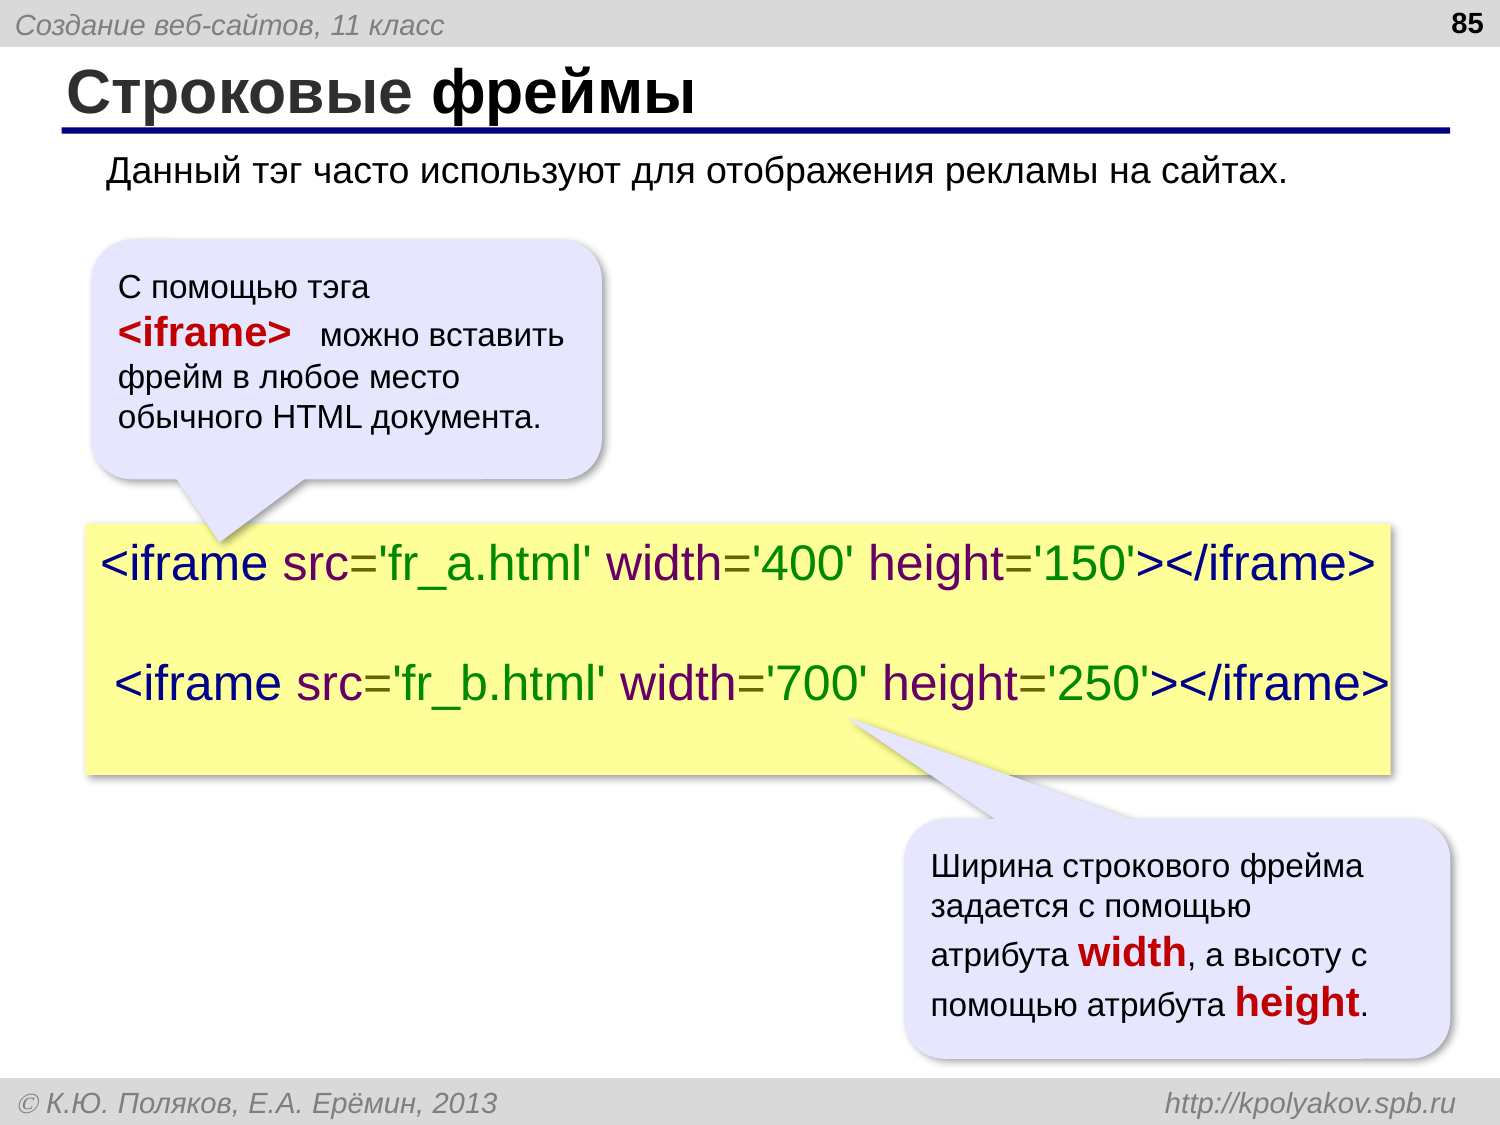

85
# Строковые фреймы
Данный тэг часто используют для отображения рекламы на сайтах.
С помощью тэга   <iframe>   можно вставить фрейм в любое место обычного HTML документа.
<iframe src='fr_a.html' width='400' height='150'></iframe>

 <iframe src='fr_b.html' width='700' height='250'></iframe>
Ширина строкового фрейма задается с помощью атрибута width, а высоту с помощью атрибута height.